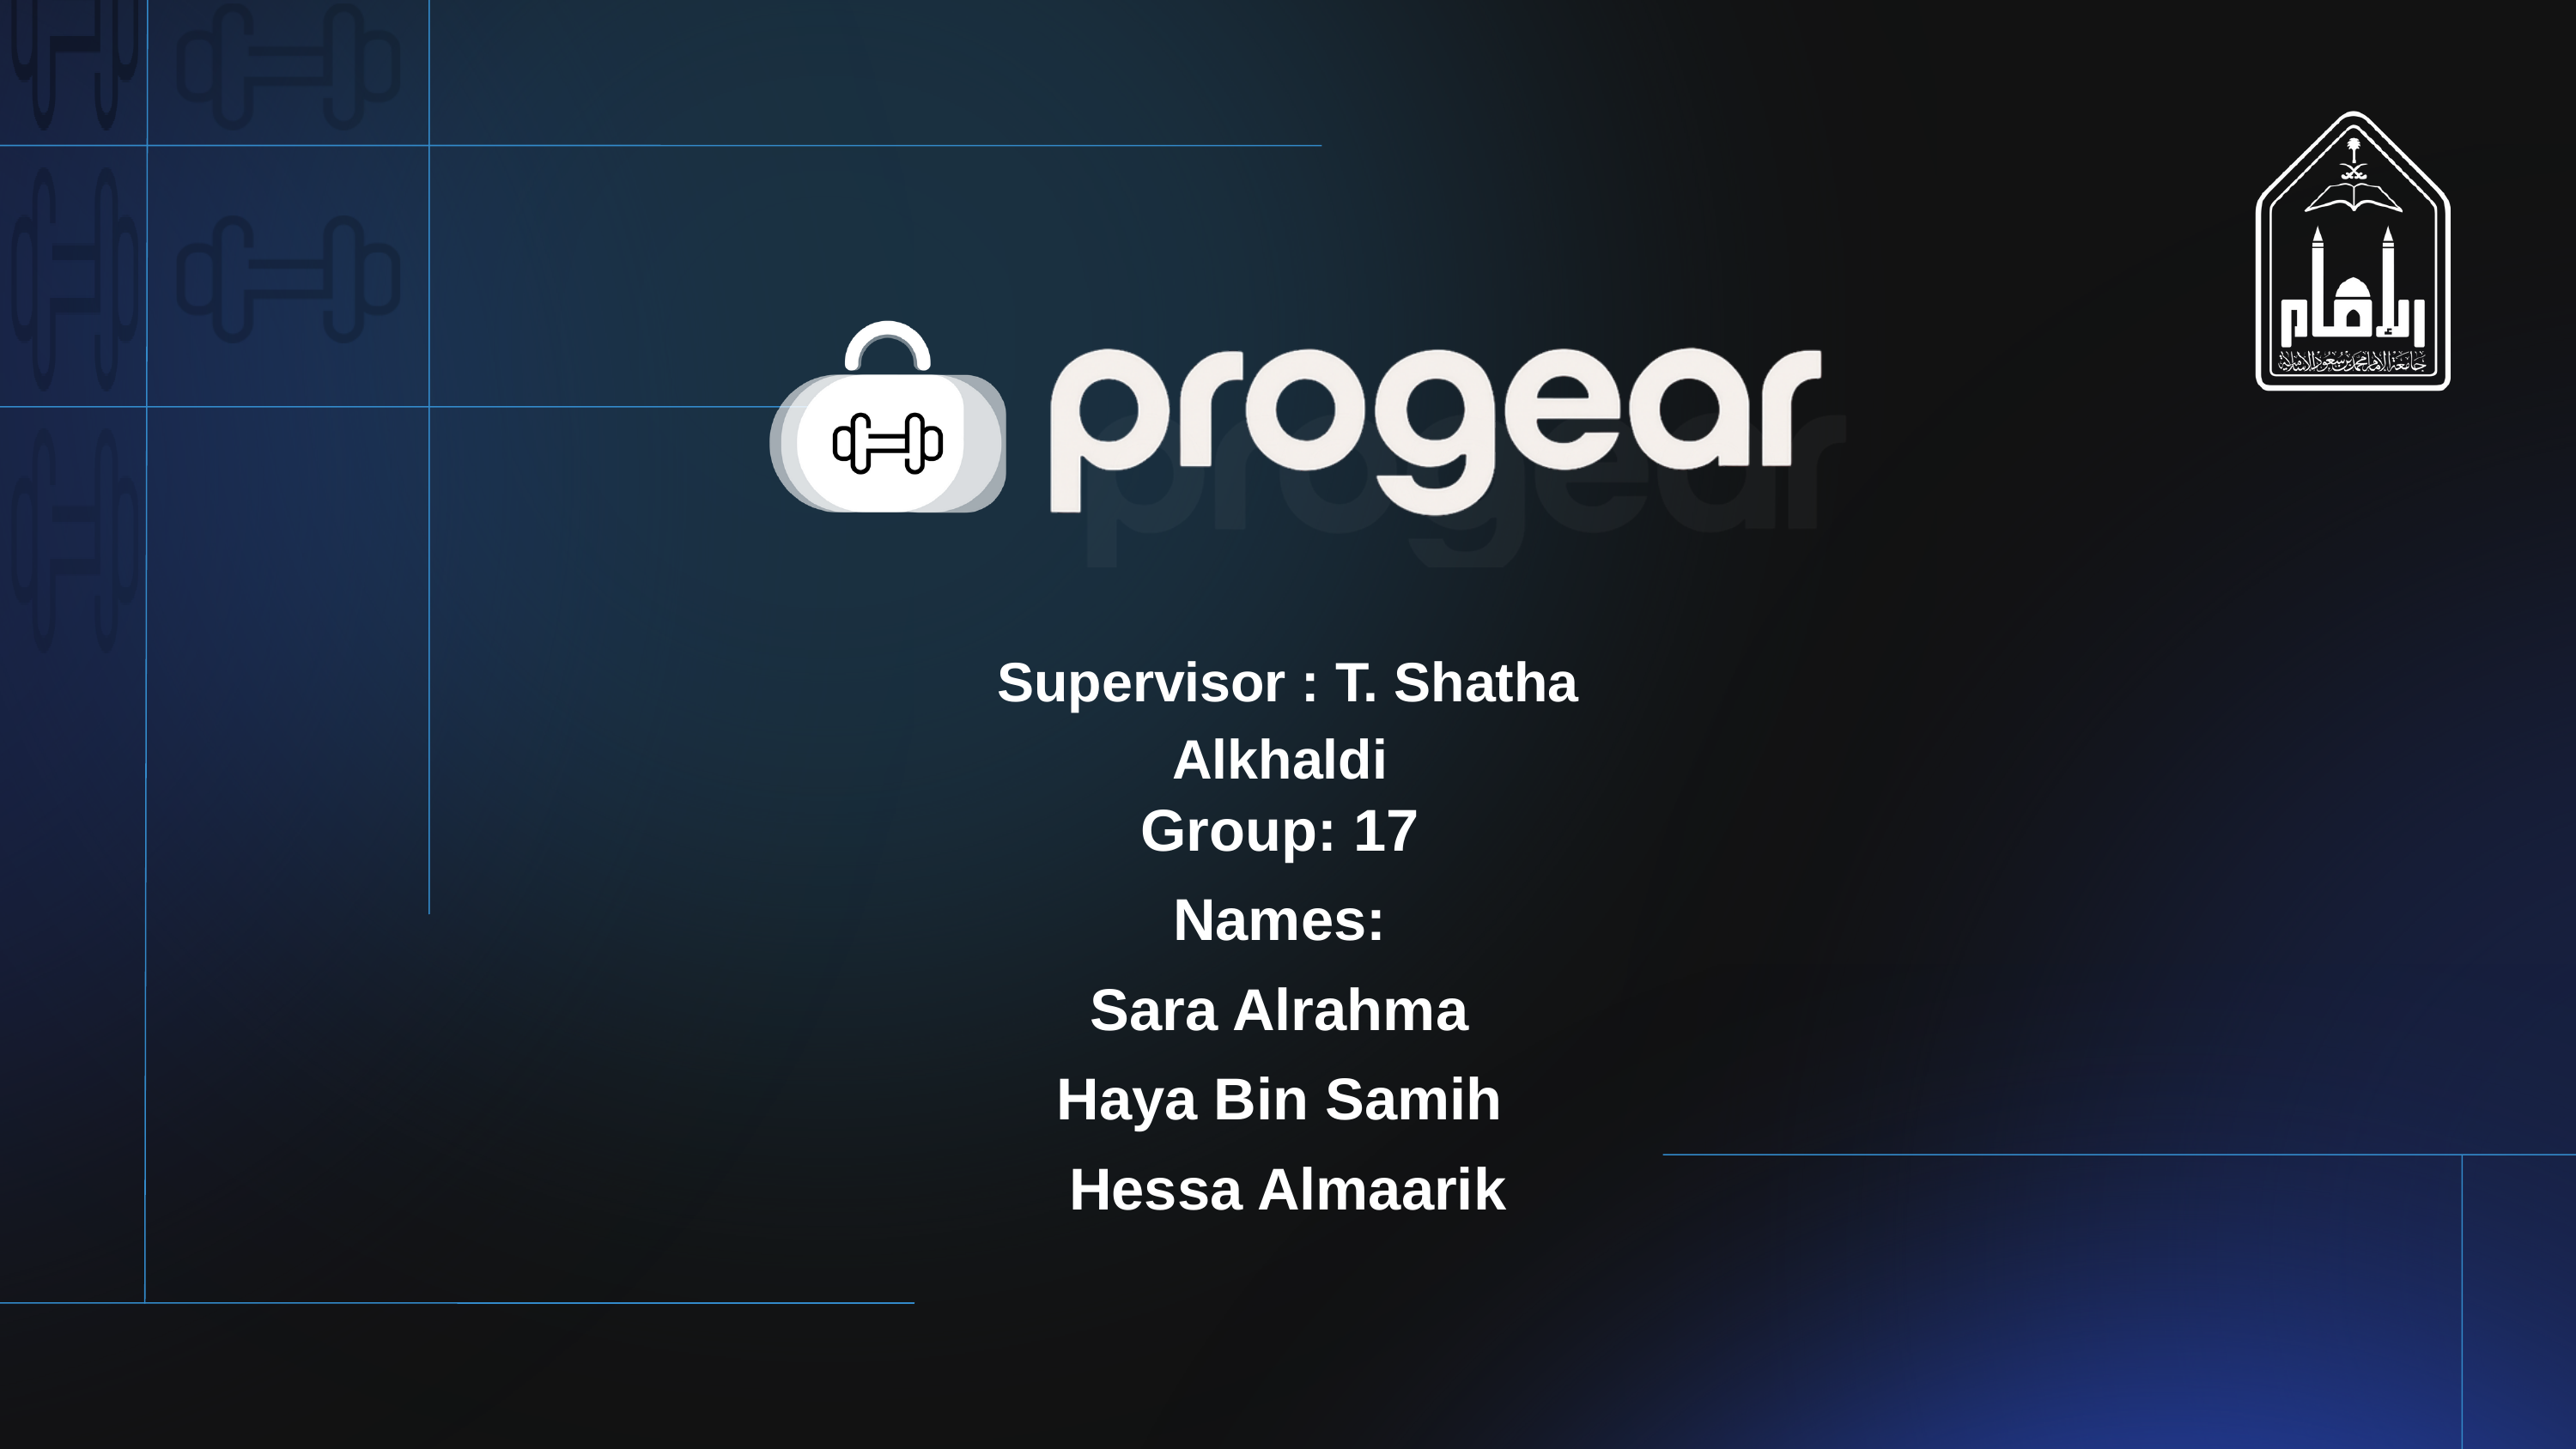

Supervisor : T. Shatha Alkhaldi
Group: 17
Names:
Sara Alrahma
Haya Bin Samih
Hessa Almaarik